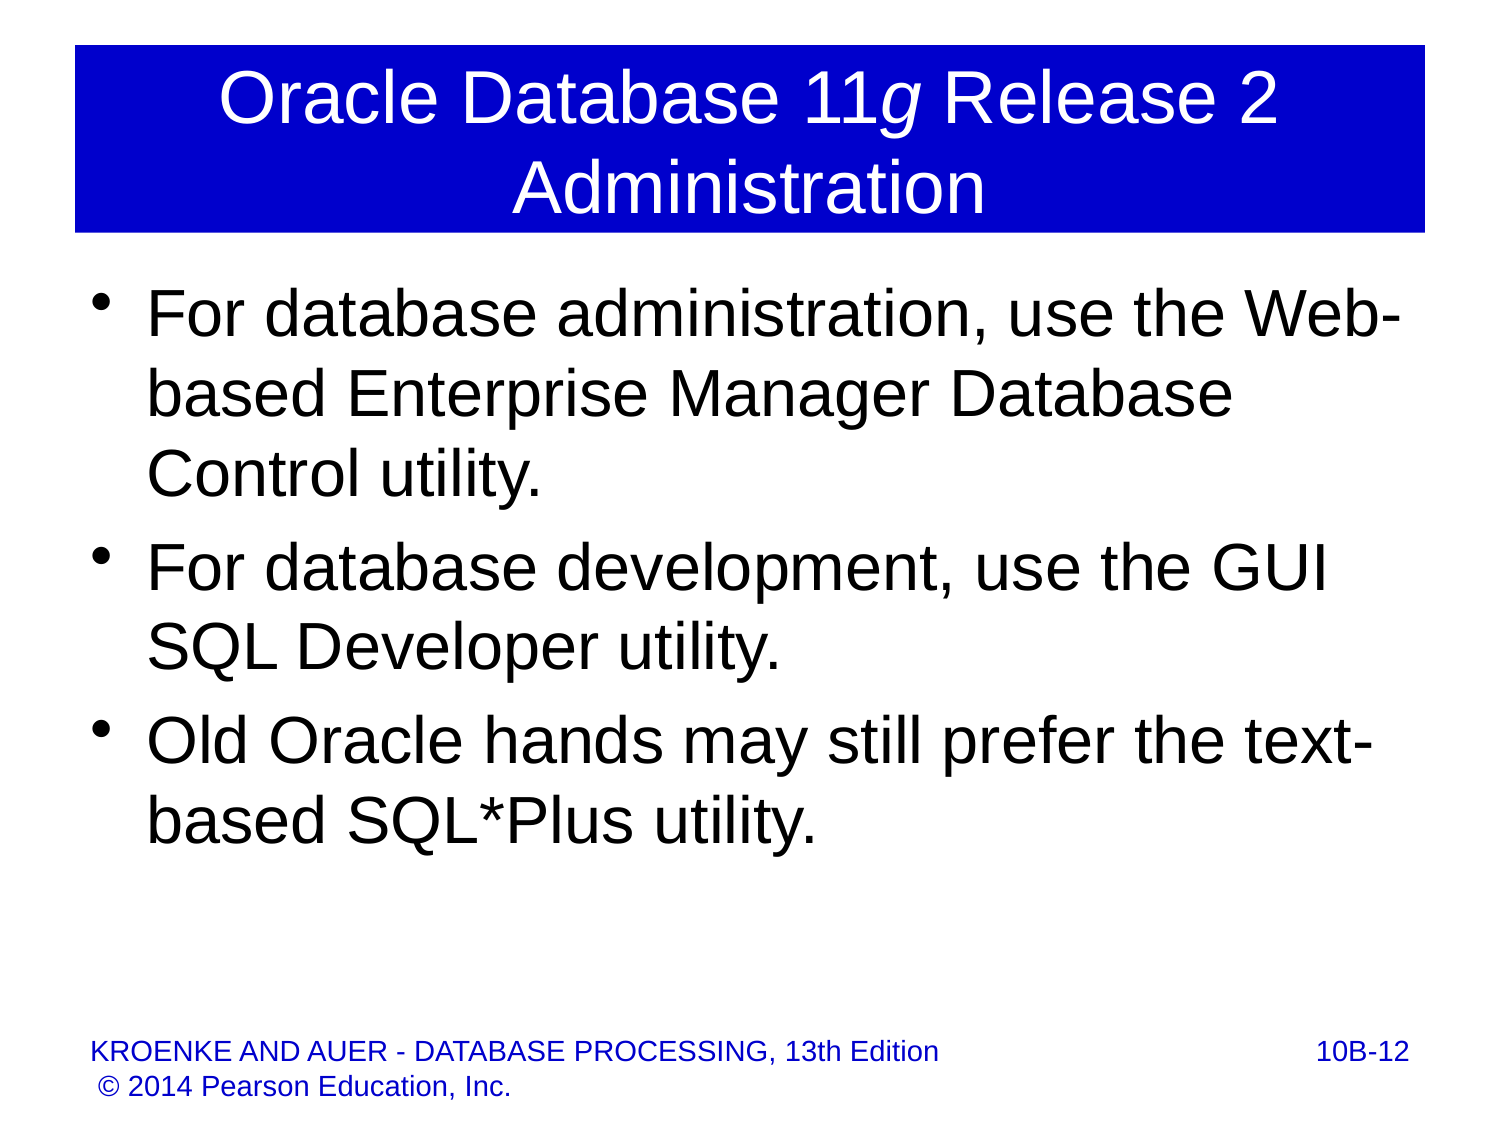

# Oracle Database 11g Release 2 Administration
For database administration, use the Web-based Enterprise Manager Database Control utility.
For database development, use the GUI SQL Developer utility.
Old Oracle hands may still prefer the text-based SQL*Plus utility.
10B-12

KROENKE AND AUER - DATABASE PROCESSING, 13th Edition  © 2014 Pearson Education, Inc.